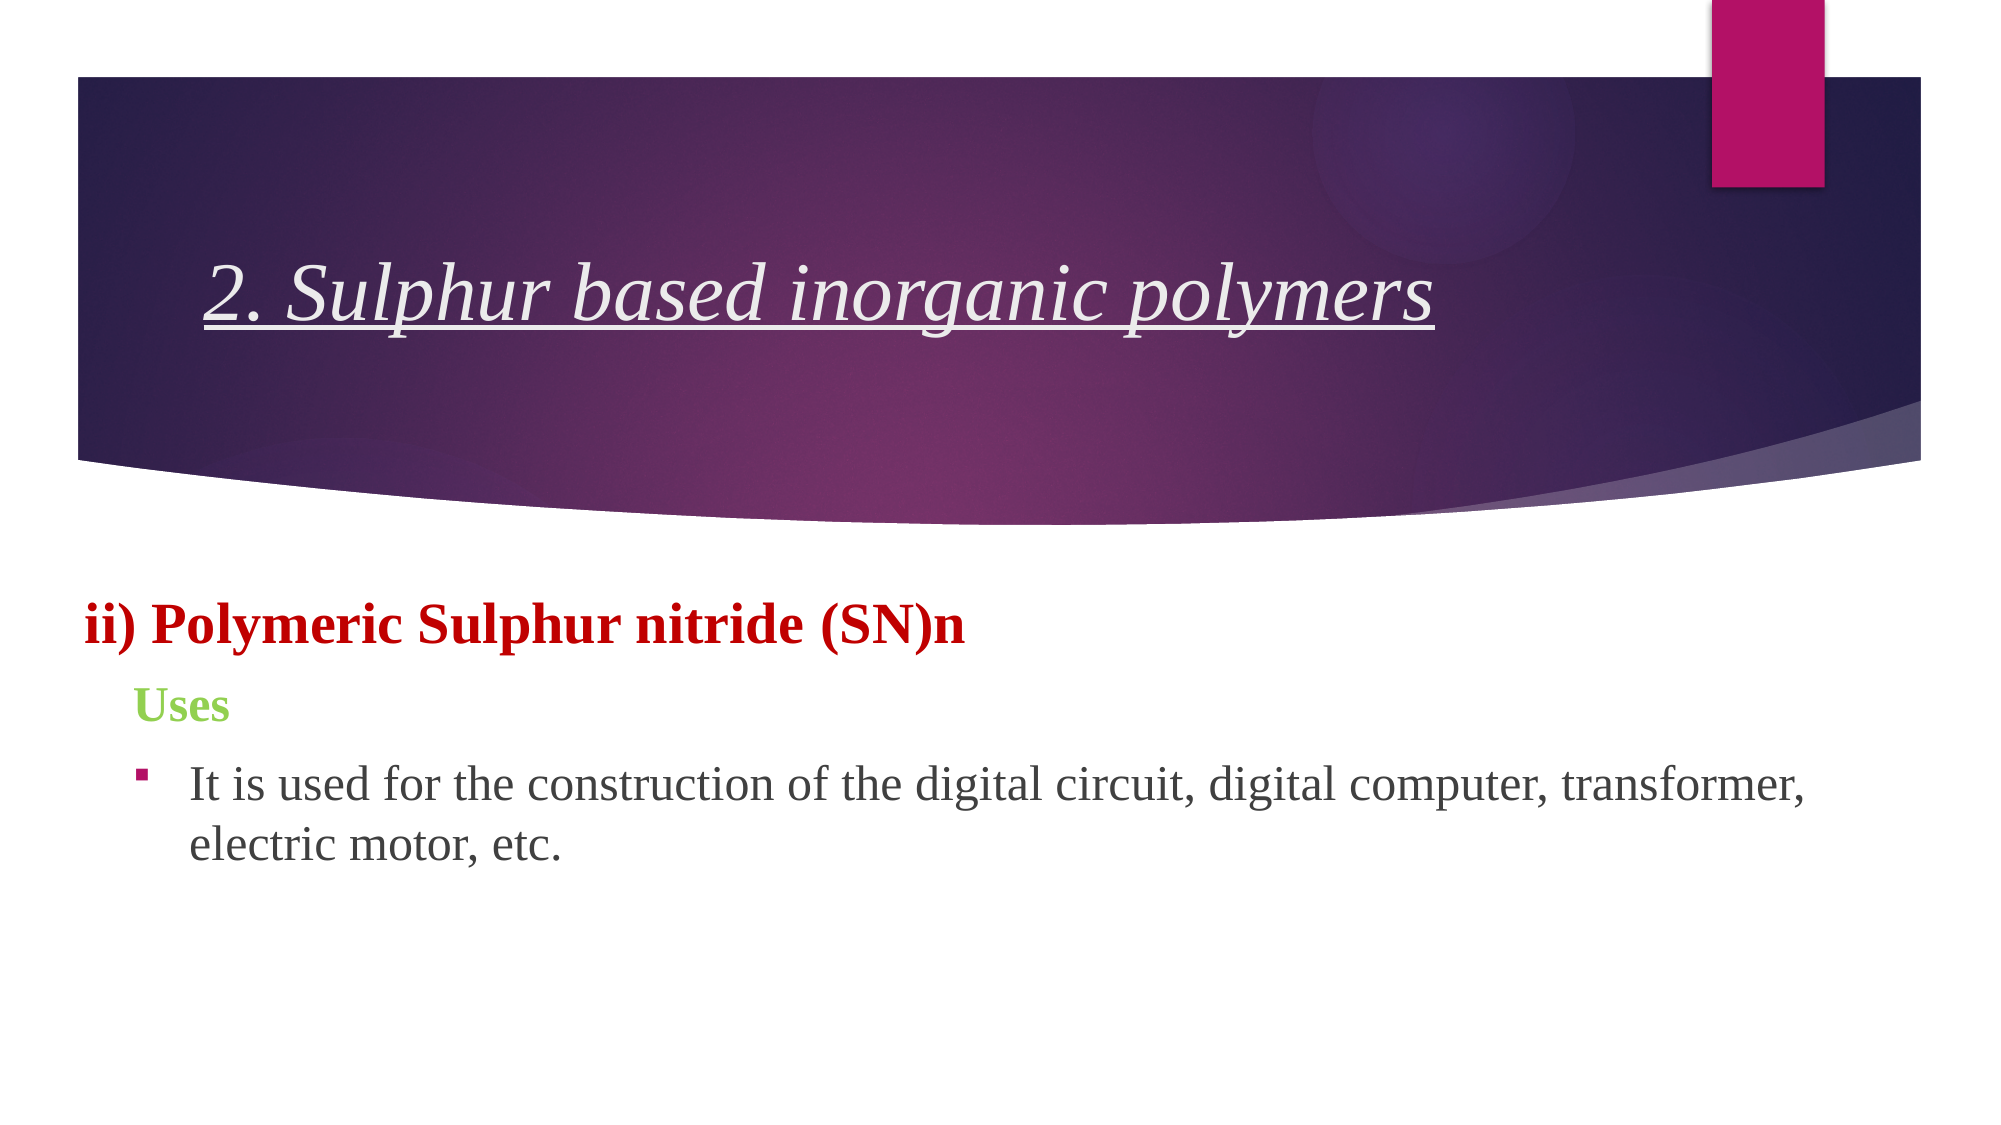

# 2. Sulphur based inorganic polymers
ii) Polymeric Sulphur nitride (SN)n
Uses
It is used for the construction of the digital circuit, digital computer, transformer, electric motor, etc.